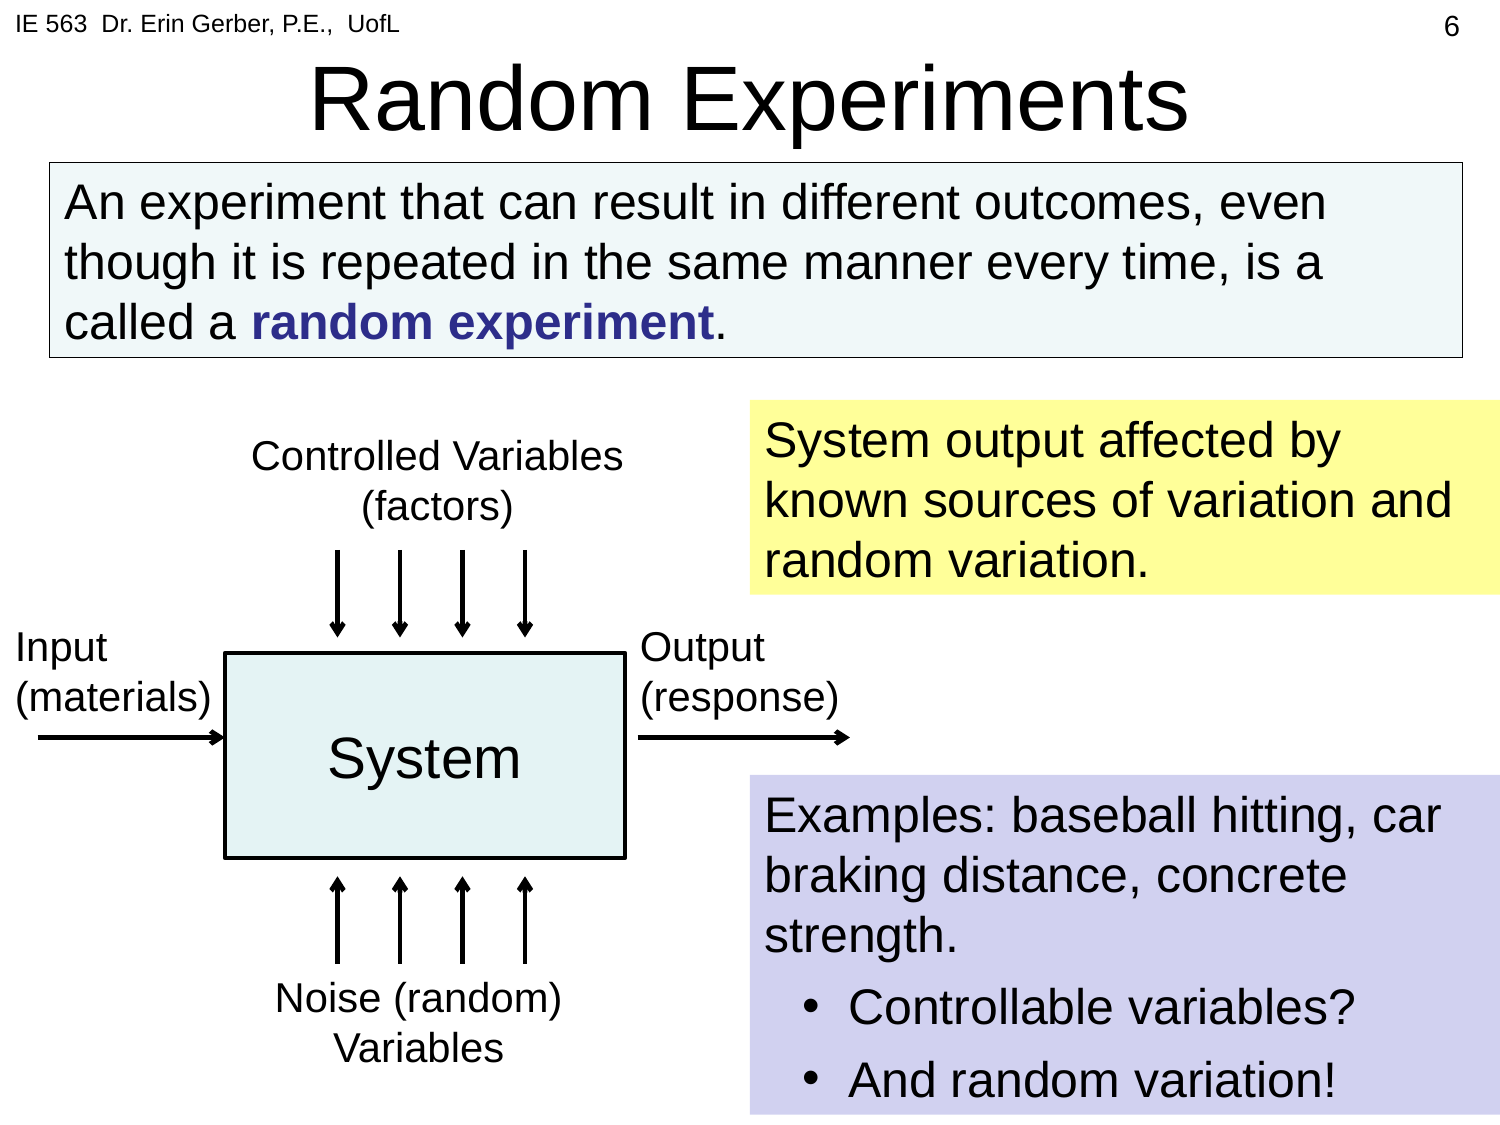

IE 563  Dr. Erin Gerber, P.E.,  UofL
# Random Experiments
6
An experiment that can result in different outcomes, even though it is repeated in the same manner every time, is a called a random experiment.
System output affected by known sources of variation and random variation.
Controlled Variables
(factors)
Input
(materials)
Output (response)

System

Examples: baseball hitting, car braking distance, concrete strength.
Controllable variables?
And random variation!
Noise (random) Variables